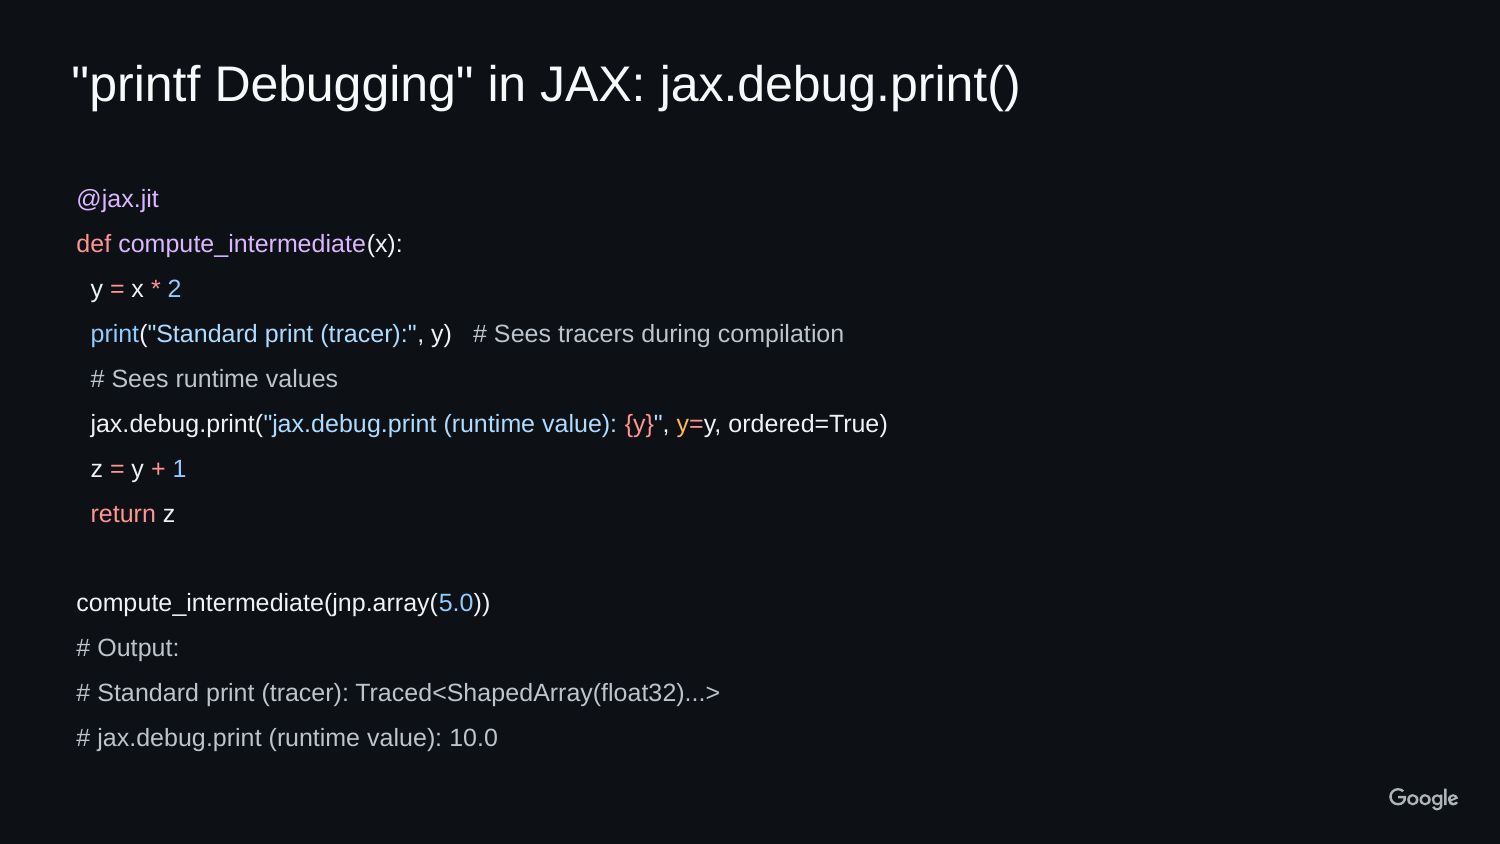

"printf Debugging" in JAX: jax.debug.print()
@jax.jit
def compute_intermediate(x):
  y = x * 2
  print("Standard print (tracer):", y)   # Sees tracers during compilation
  # Sees runtime values
  jax.debug.print("jax.debug.print (runtime value): {y}", y=y, ordered=True)
  z = y + 1
  return z

compute_intermediate(jnp.array(5.0))
# Output:
# Standard print (tracer): Traced<ShapedArray(float32)...>
# jax.debug.print (runtime value): 10.0